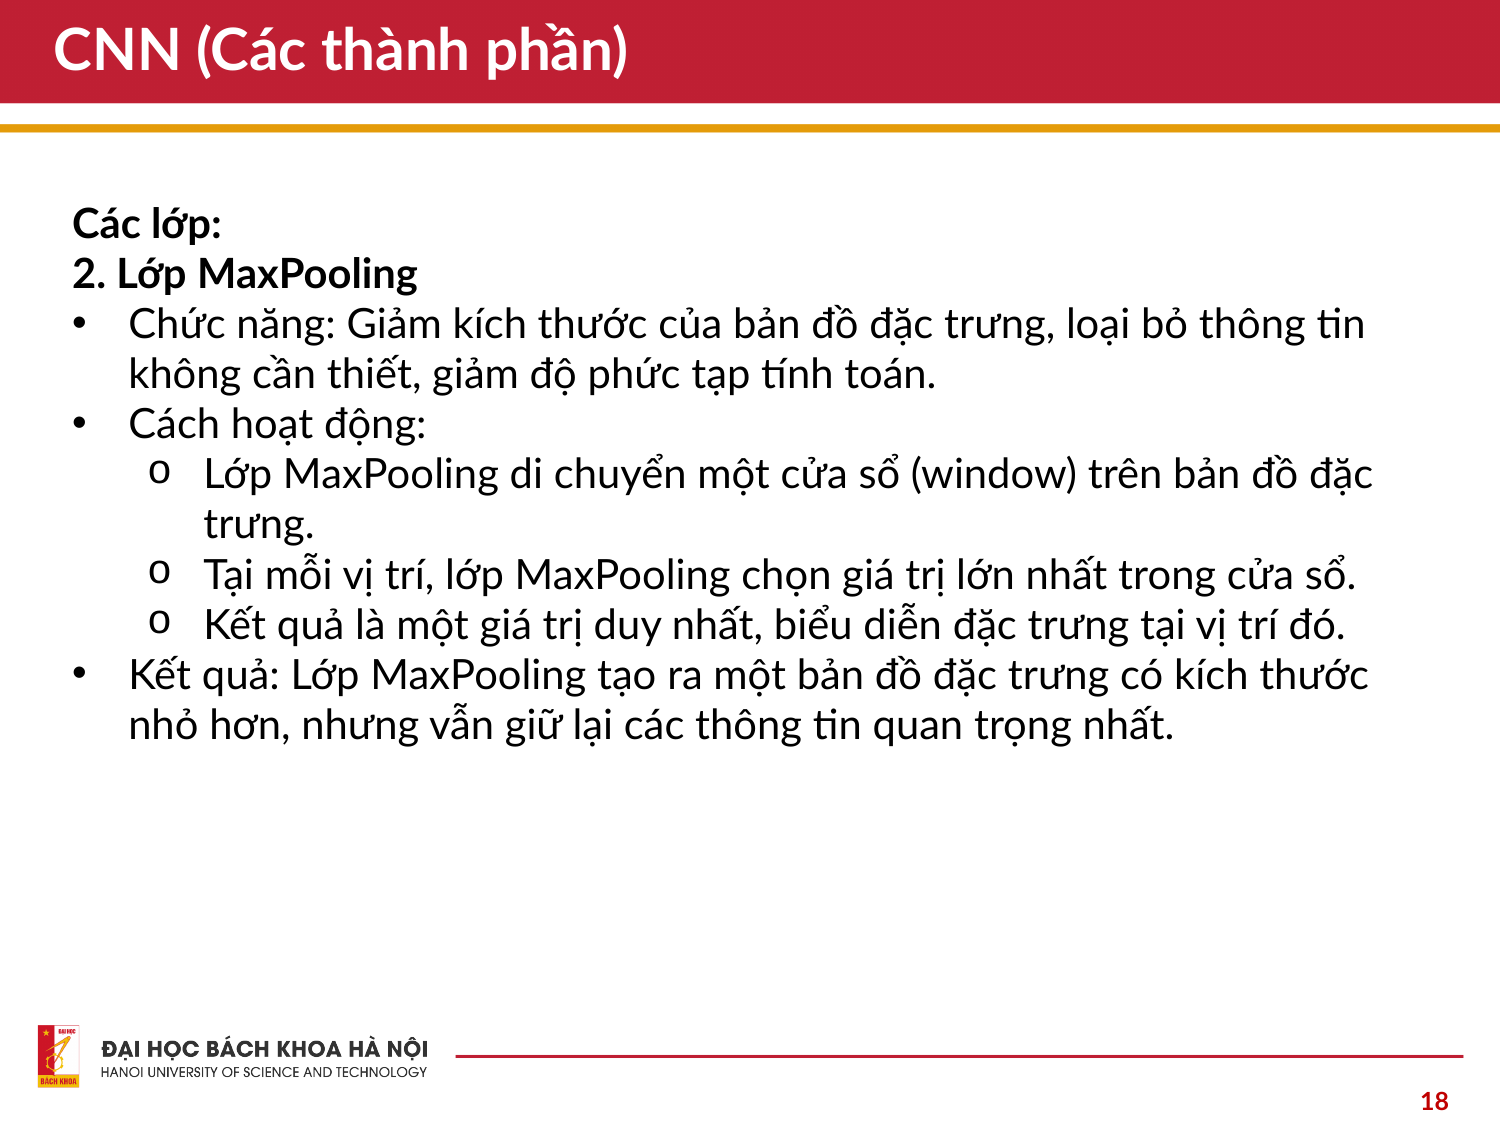

# CNN (Các thành phần)
Các lớp:
2. Lớp MaxPooling
Chức năng: Giảm kích thước của bản đồ đặc trưng, loại bỏ thông tin không cần thiết, giảm độ phức tạp tính toán.
Cách hoạt động:
Lớp MaxPooling di chuyển một cửa sổ (window) trên bản đồ đặc trưng.
Tại mỗi vị trí, lớp MaxPooling chọn giá trị lớn nhất trong cửa sổ.
Kết quả là một giá trị duy nhất, biểu diễn đặc trưng tại vị trí đó.
Kết quả: Lớp MaxPooling tạo ra một bản đồ đặc trưng có kích thước nhỏ hơn, nhưng vẫn giữ lại các thông tin quan trọng nhất.

18